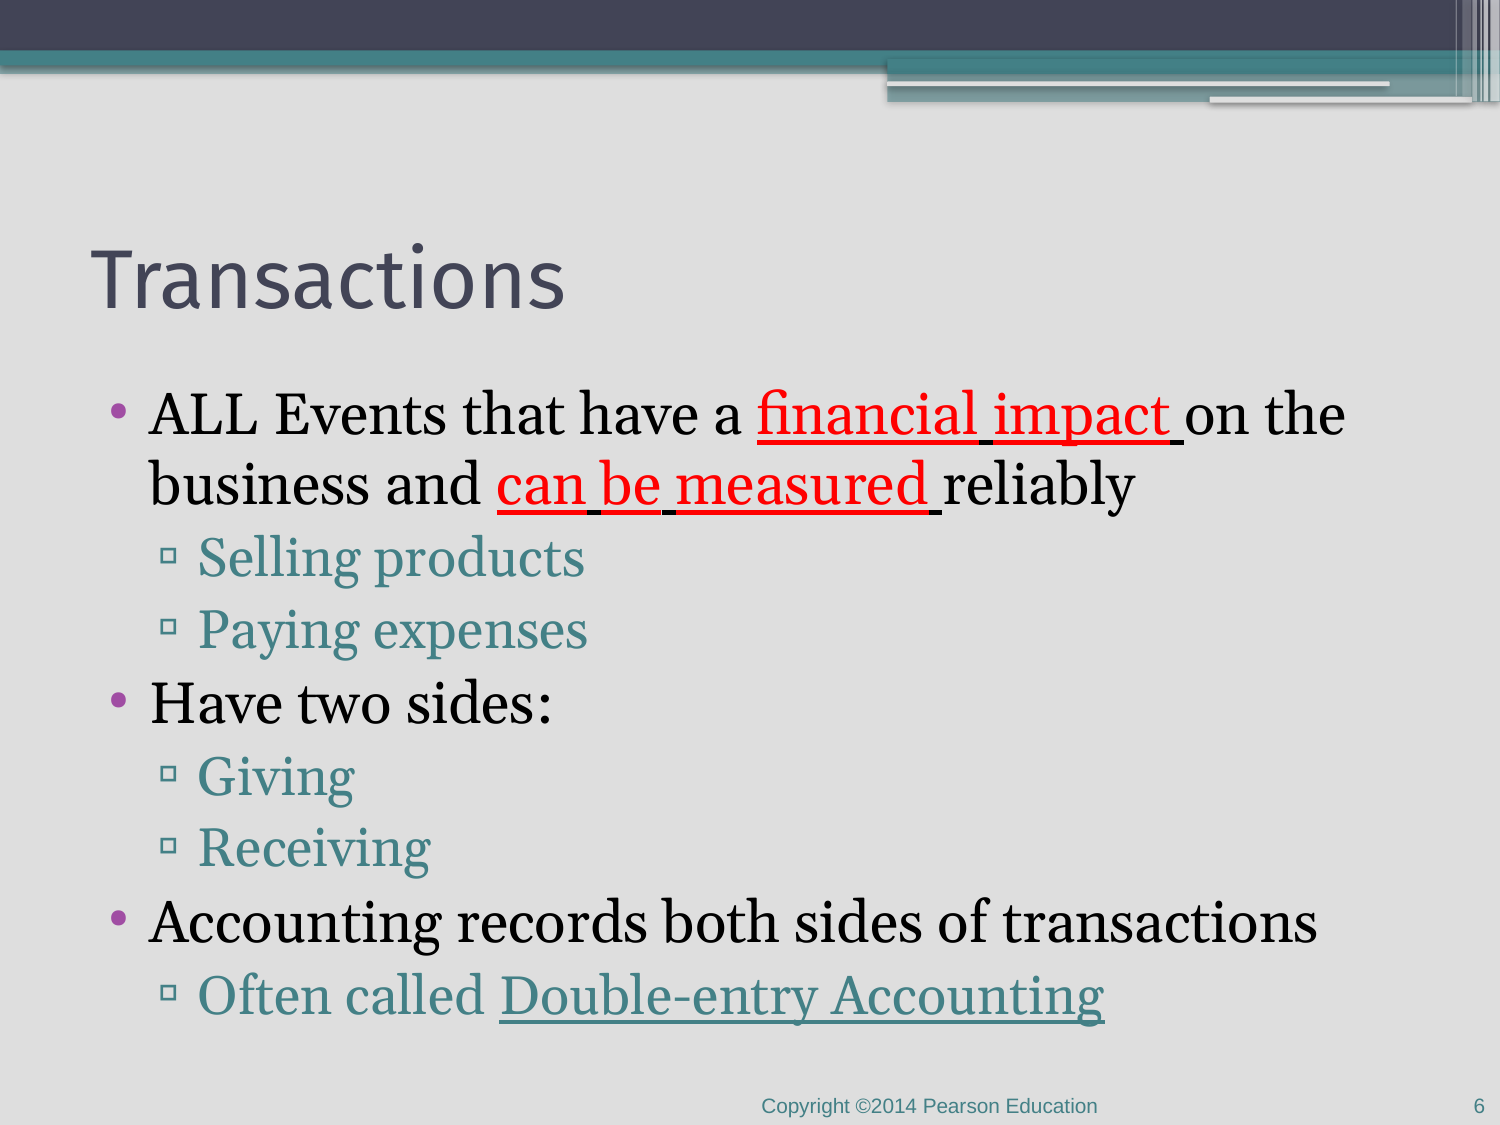

Transactions
ALL Events that have a financial impact on the business and can be measured reliably
Selling products
Paying expenses
Have two sides:
Giving
Receiving
Accounting records both sides of transactions
Often called Double-entry Accounting
6
Copyright ©2014 Pearson Education